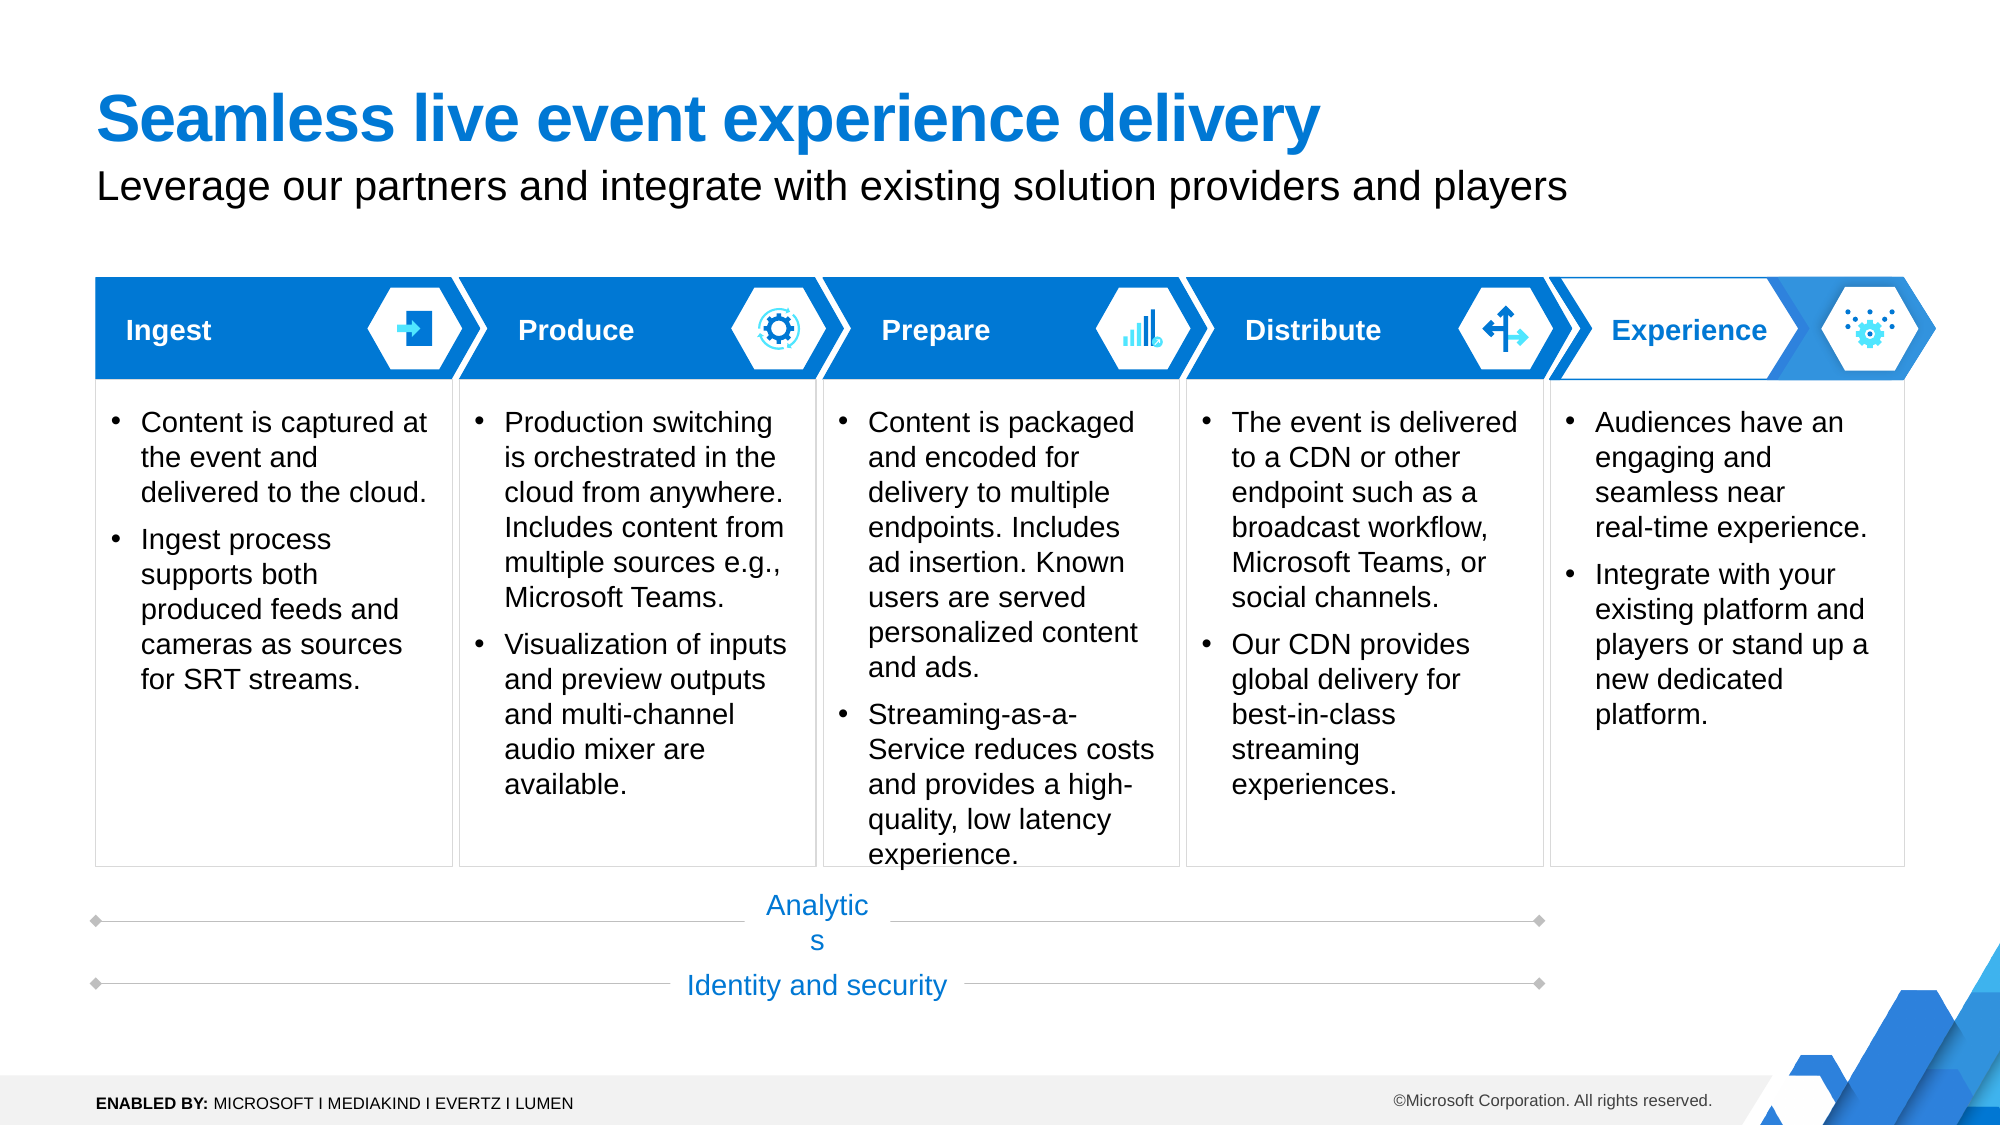

# Seamless live event experience delivery
Leverage our partners and integrate with existing solution providers and players
Ingest
Produce
Prepare
Distribute
Experience

Content is captured at the event and delivered to the cloud.
Ingest process supports both produced feeds and cameras as sources for SRT streams.

Production switching is orchestrated in the cloud from anywhere. Includes content from multiple sources e.g.,
Microsoft Teams.
Visualization of inputs and preview outputs and multi-channel audio mixer are available.

Content is packaged and encoded for delivery to multiple endpoints. Includes
ad insertion. Known users are served personalized content and ads.
Streaming-as-a-Service reduces costs and provides a high-quality, low latency experience.

The event is delivered to a CDN or other endpoint such as a  broadcast workflow, Microsoft Teams, or
social channels.
Our CDN provides global delivery for best-in-class streaming experiences.

Audiences have an engaging and seamless near
real-time experience.
Integrate with your existing platform and players or stand up a new dedicated platform.

Analytics
Identity and security